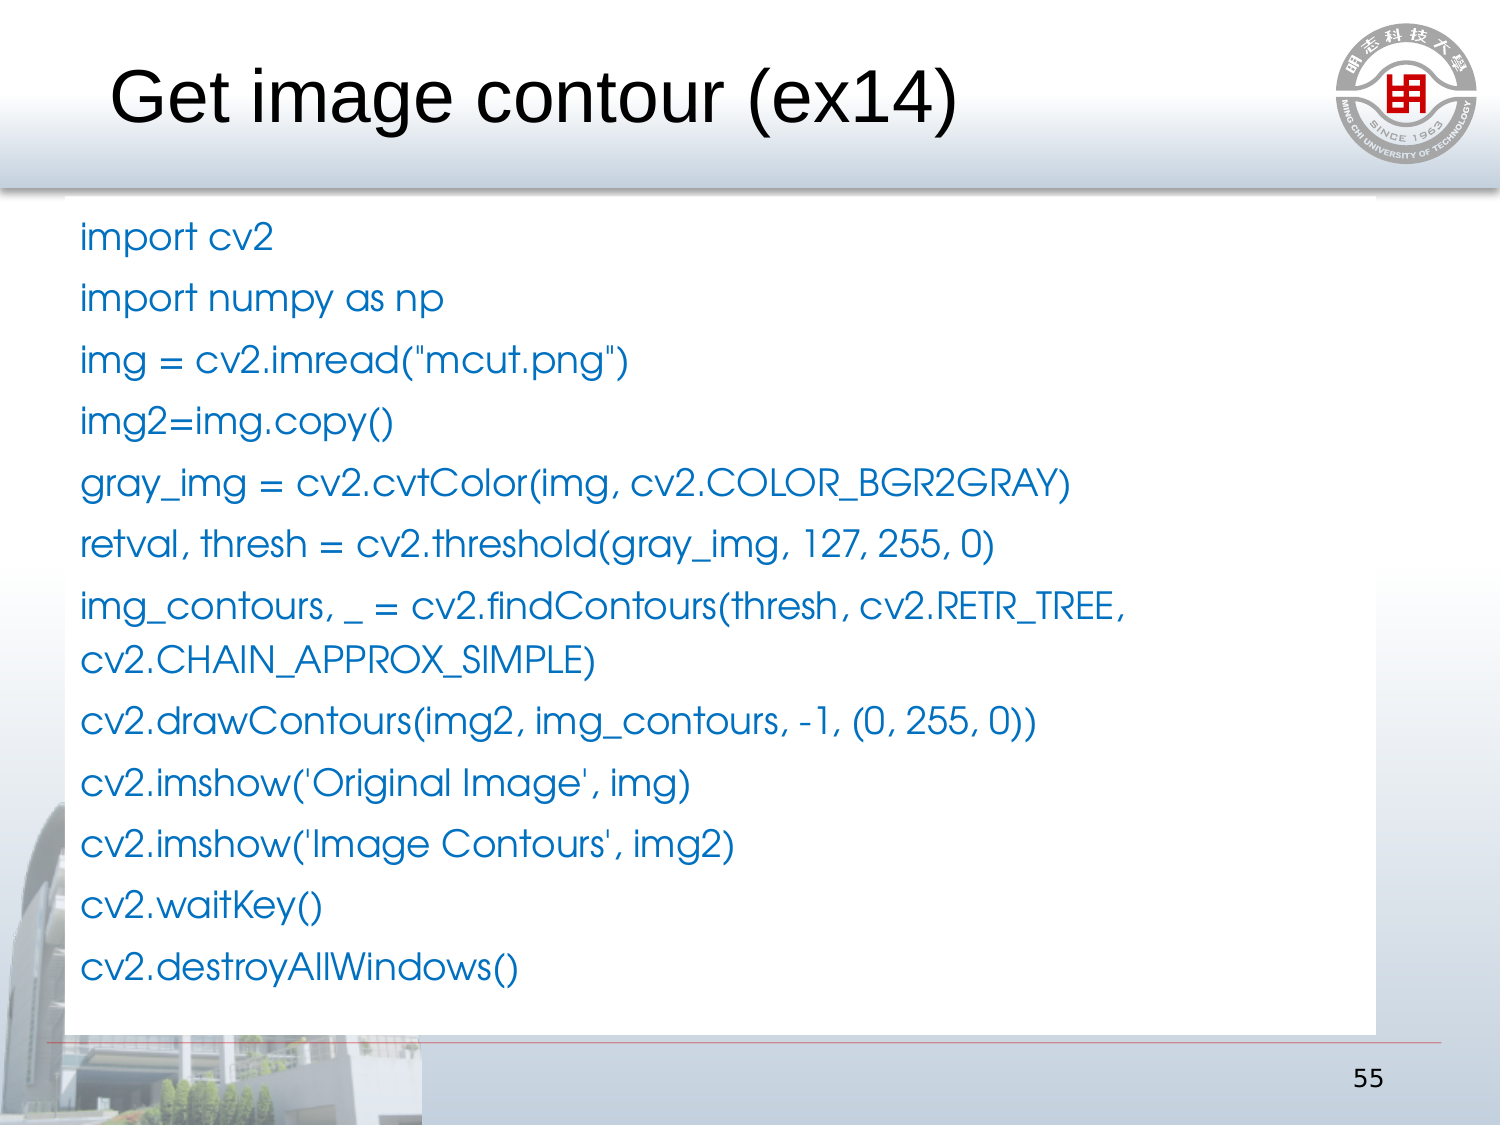

# Get image contour (ex14)
import cv2
import numpy as np
img = cv2.imread("mcut.png")
img2=img.copy()
gray_img = cv2.cvtColor(img, cv2.COLOR_BGR2GRAY)
retval, thresh = cv2.threshold(gray_img, 127, 255, 0)
img_contours, _ = cv2.findContours(thresh, cv2.RETR_TREE, cv2.CHAIN_APPROX_SIMPLE)
cv2.drawContours(img2, img_contours, -1, (0, 255, 0))
cv2.imshow('Original Image', img)
cv2.imshow('Image Contours', img2)
cv2.waitKey()
cv2.destroyAllWindows()
55